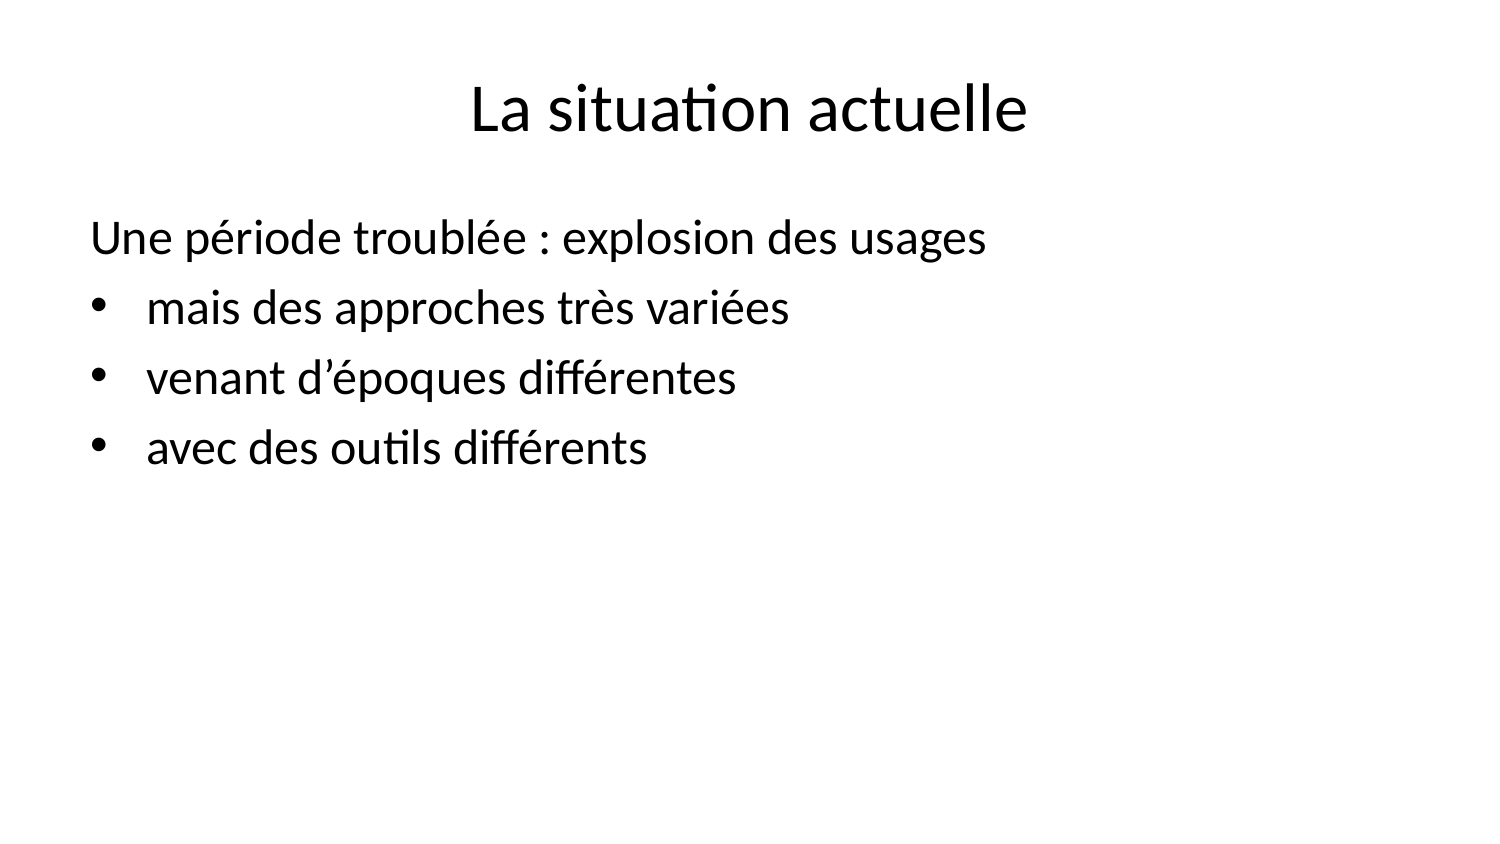

# La situation actuelle
Une période troublée : explosion des usages
mais des approches très variées
venant d’époques différentes
avec des outils différents